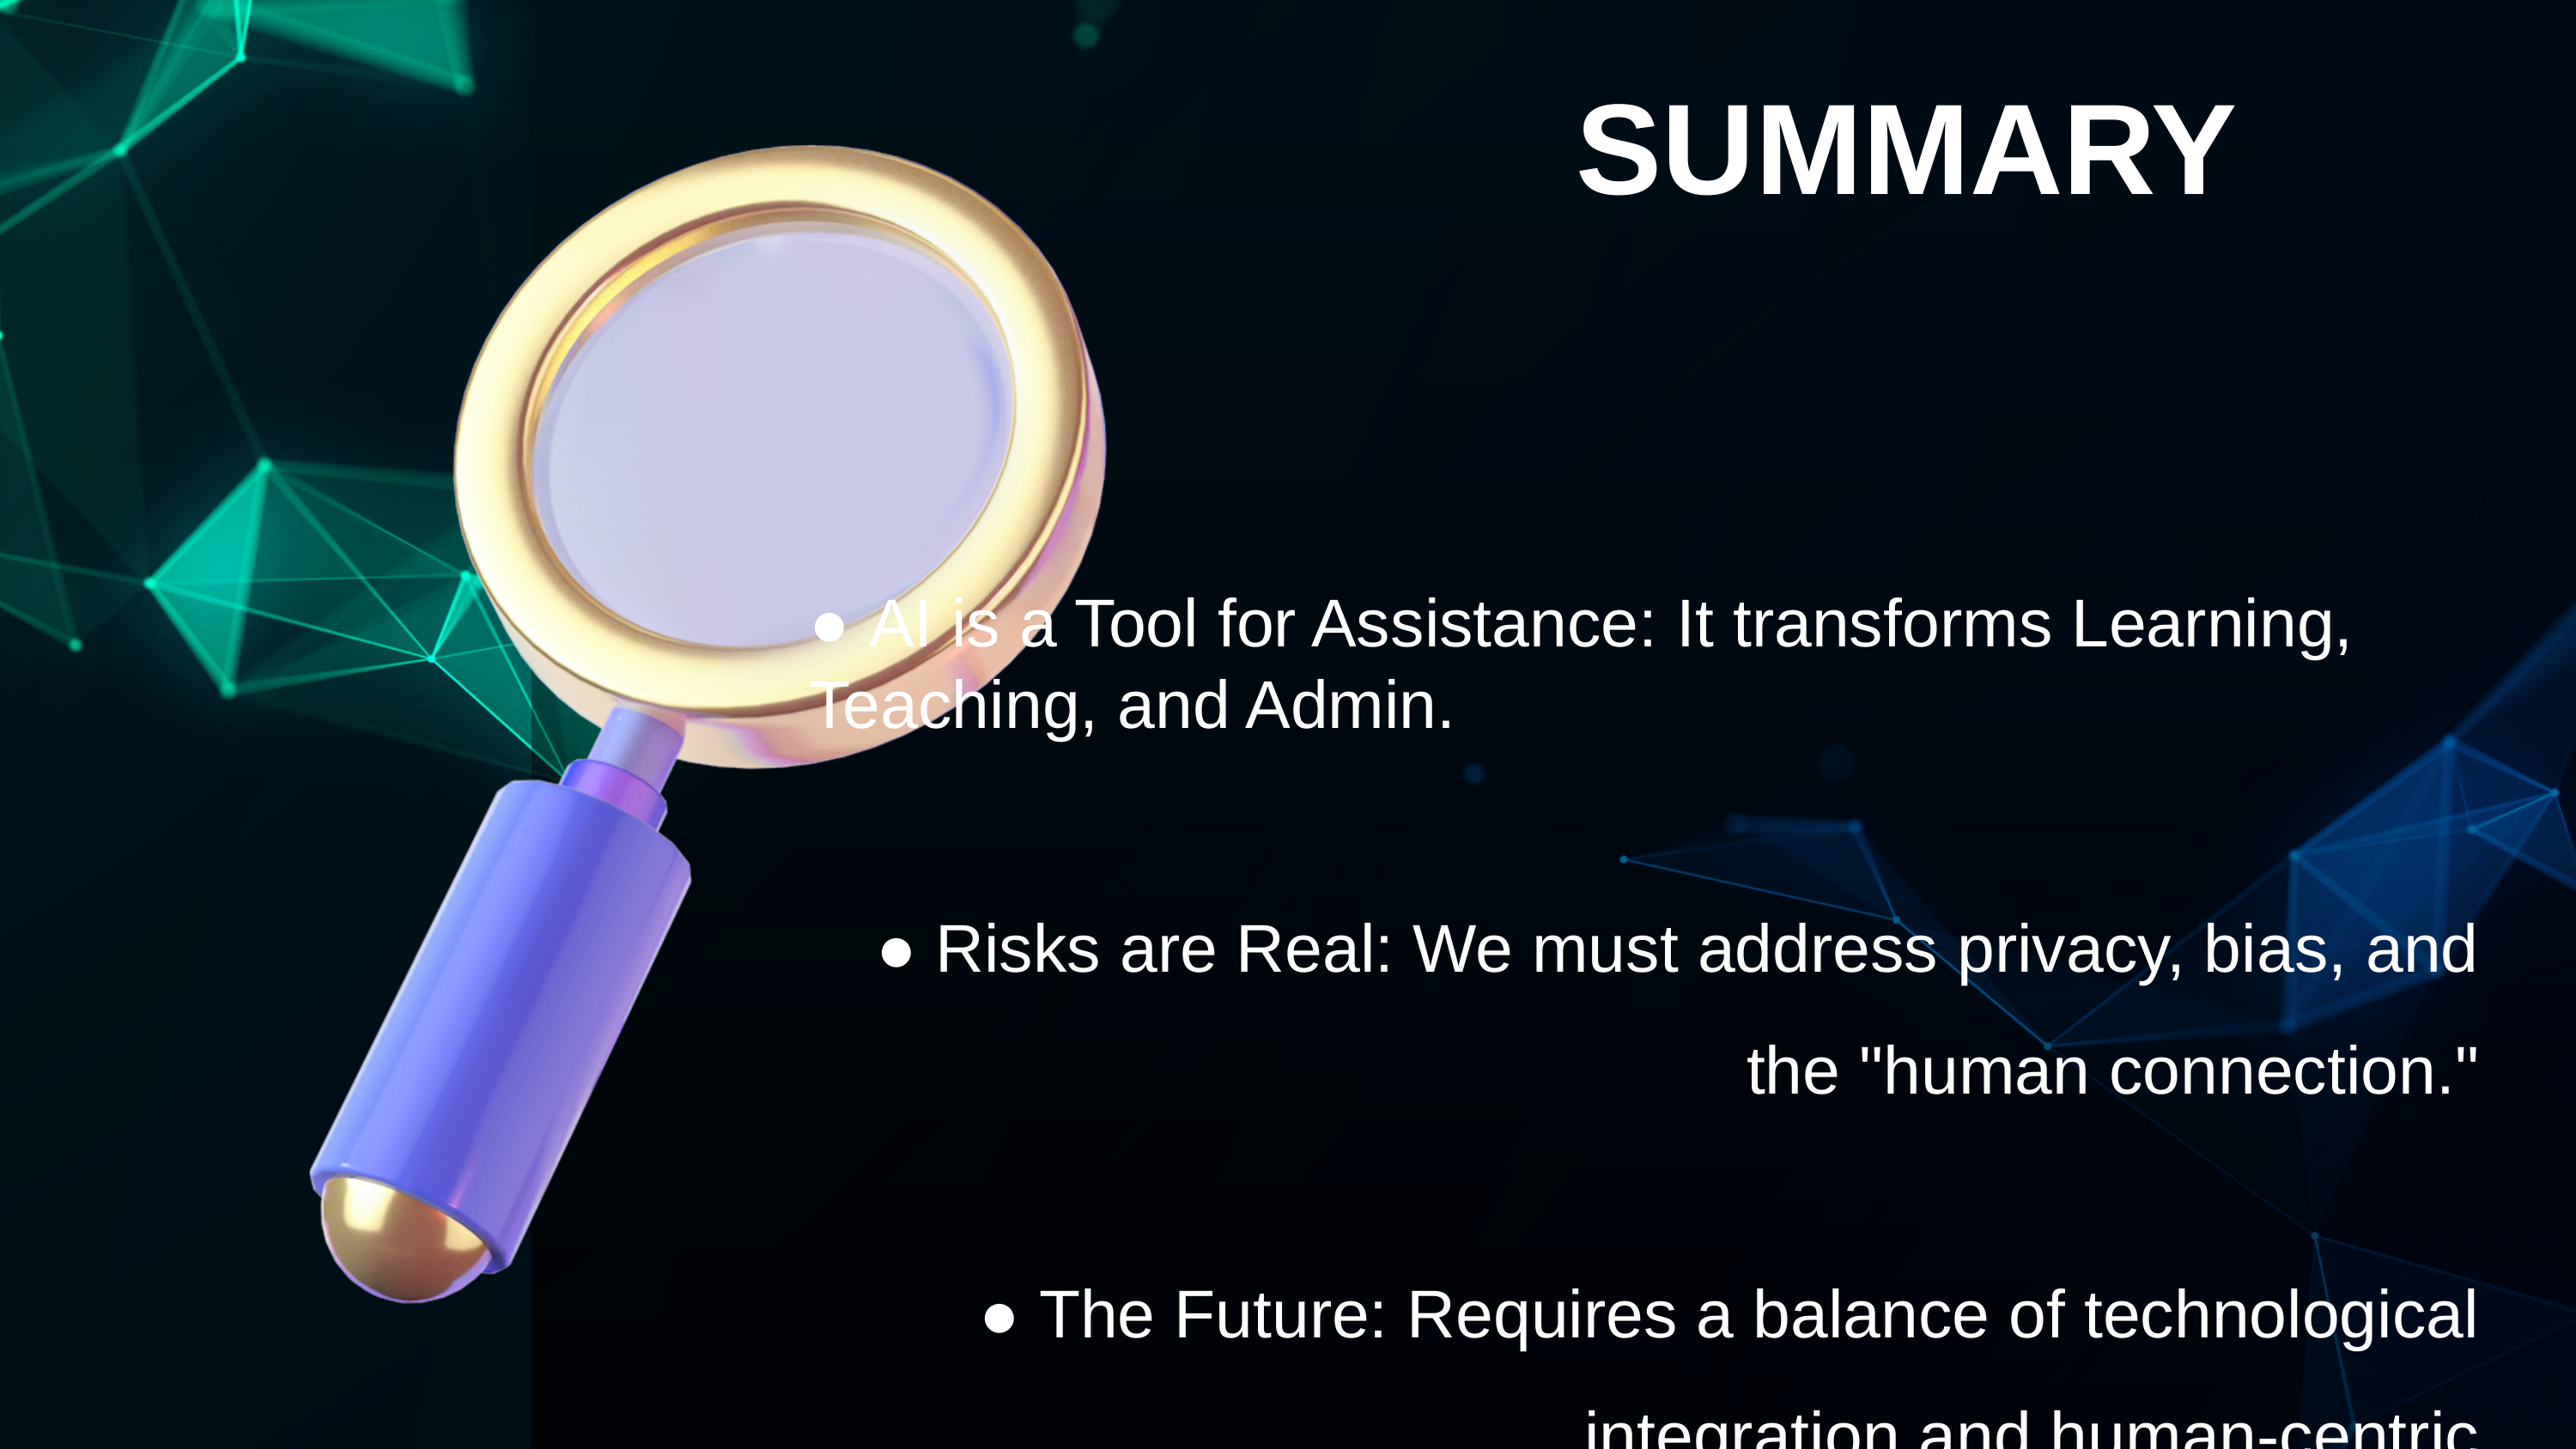

SUMMARY

● AI is a Tool for Assistance: It transforms Learning, Teaching, and Admin.
● Risks are Real: We must address privacy, bias, and the "human connection."
● The Future: Requires a balance of technological integration and human-centric